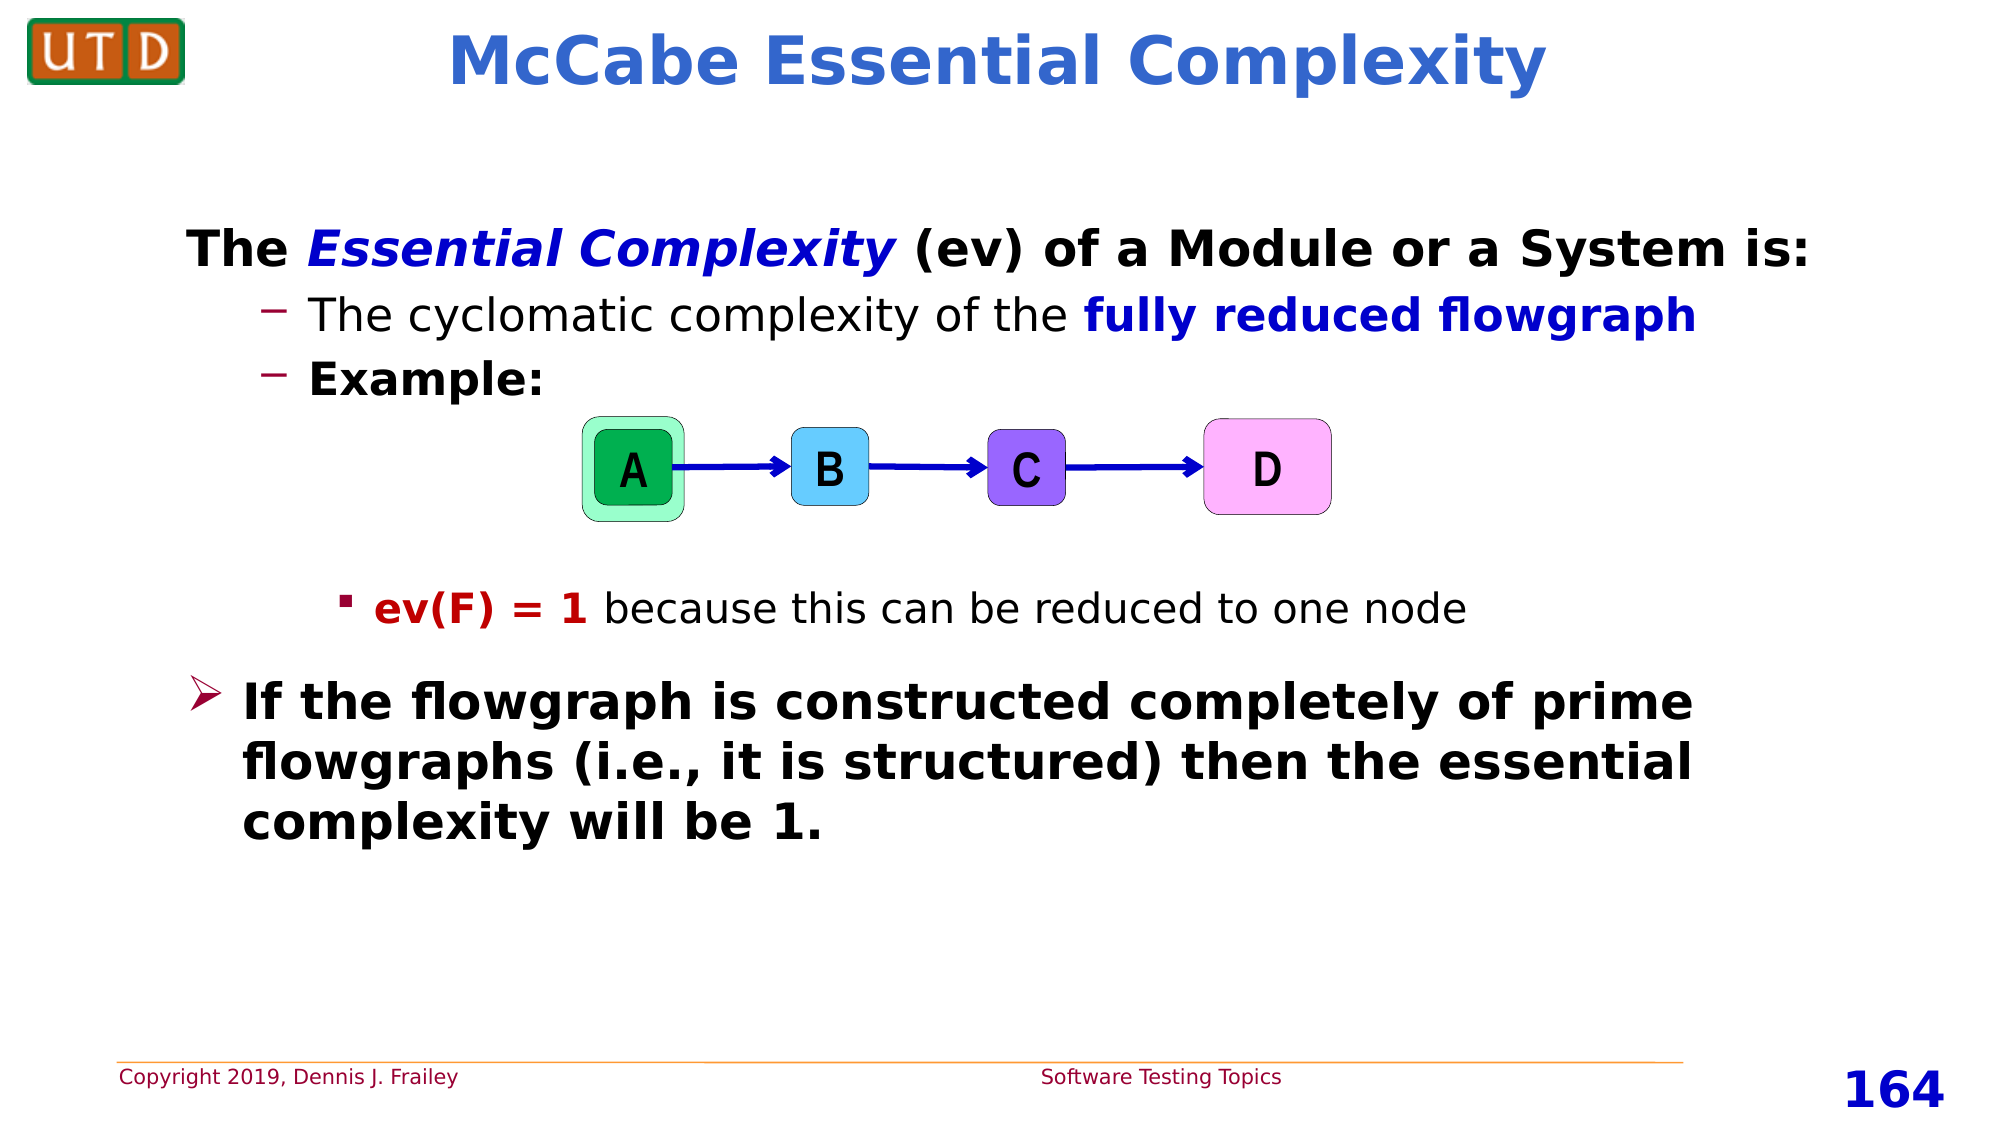

# McCabe Essential Complexity
The Essential Complexity (ev) of a Module or a System is:
The cyclomatic complexity of the fully reduced flowgraph
Example:

ev(F) = 1 because this can be reduced to one node
If the flowgraph is constructed completely of prime flowgraphs (i.e., it is structured) then the essential complexity will be 1.

D
B
A
C